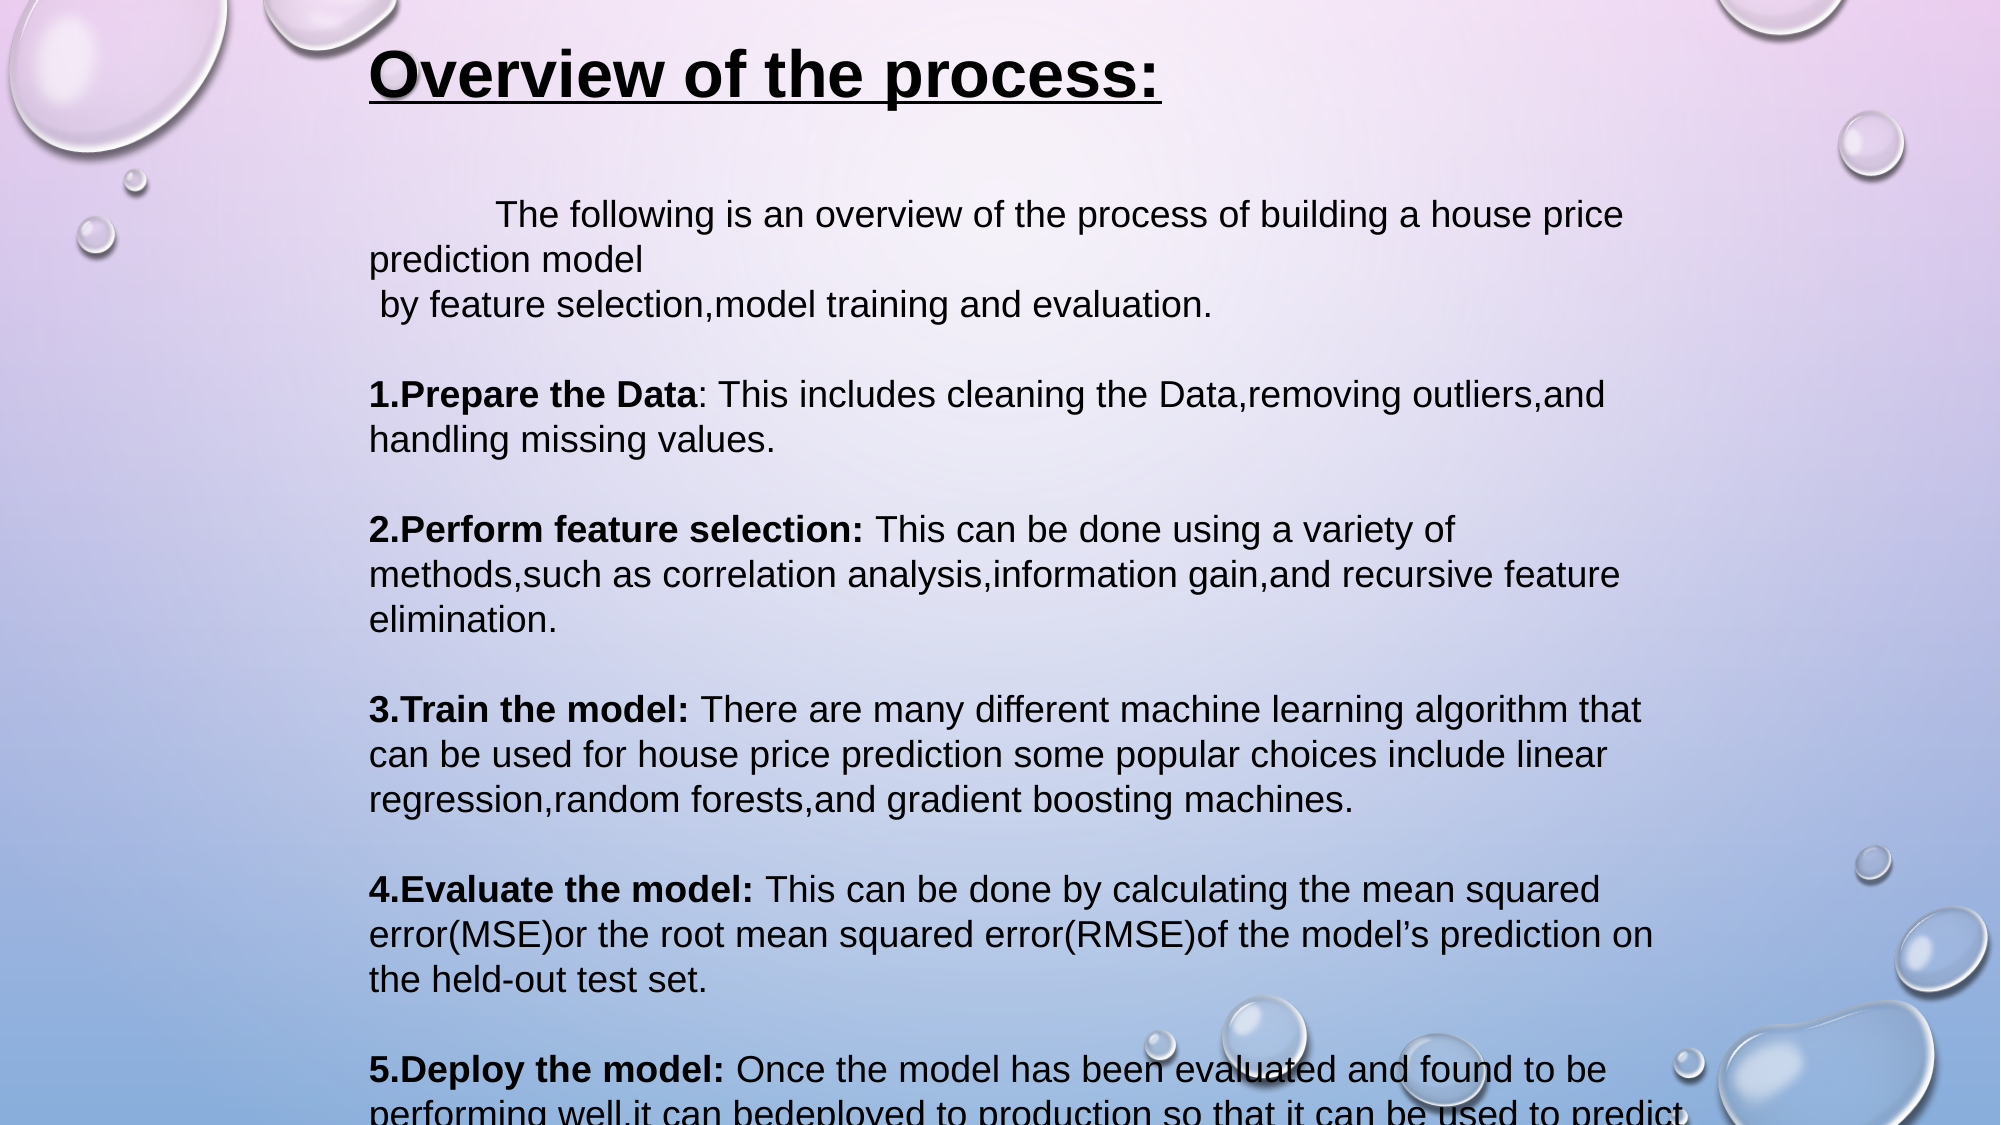

Overview of the process:

            The following is an overview of the process of building a house price prediction model
 by feature selection,model training and evaluation.

1.Prepare the Data: This includes cleaning the Data,removing outliers,and handling missing values.

2.Perform feature selection: This can be done using a variety of methods,such as correlation analysis,information gain,and recursive feature elimination.

3.Train the model: There are many different machine learning algorithm that can be used for house price prediction some popular choices include linear regression,random forests,and gradient boosting machines.

4.Evaluate the model: This can be done by calculating the mean squared error(MSE)or the root mean squared error(RMSE)of the model’s prediction on the held-out test set.

5.Deploy the model: Once the model has been evaluated and found to be performing well,it can bedeployed to production so that it can be used to predict the house prices of new houses